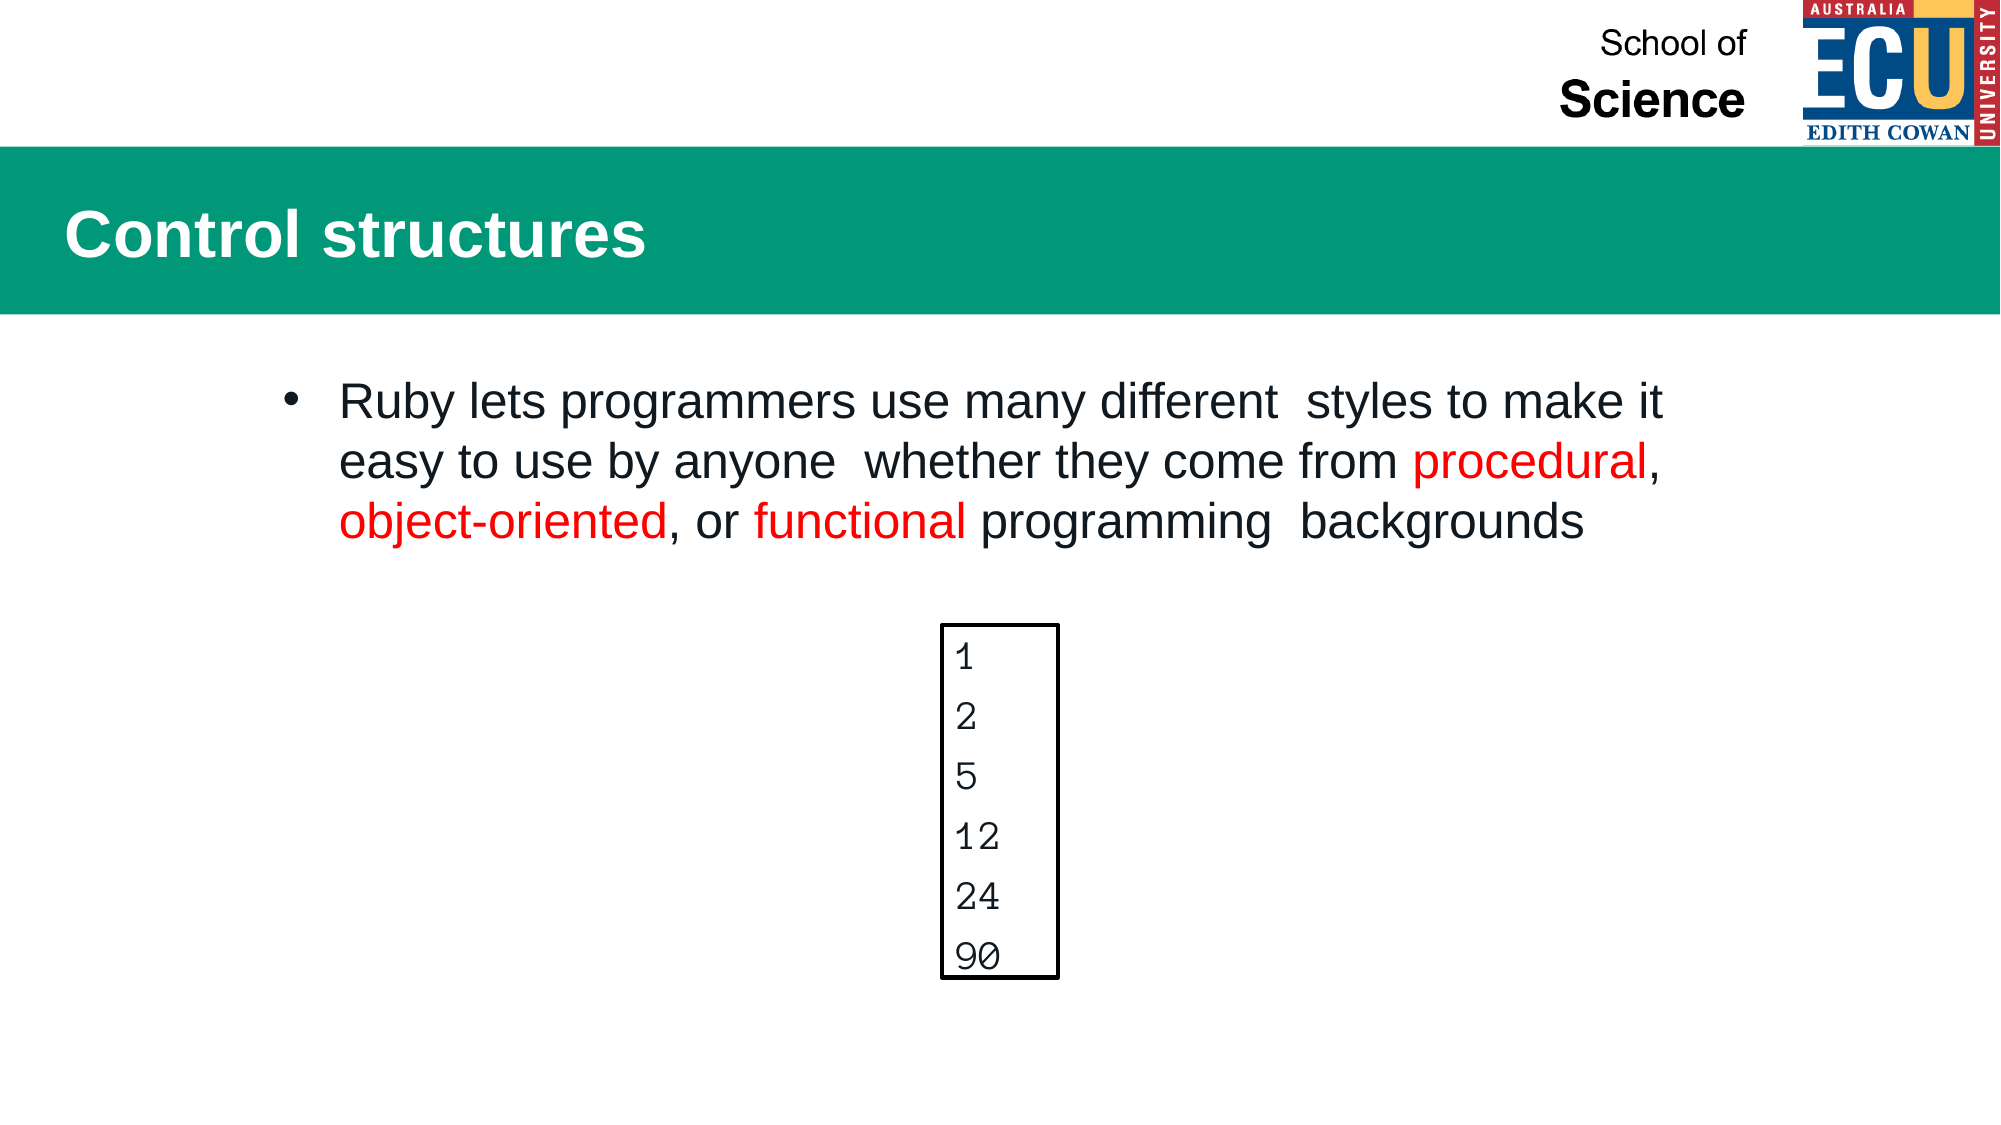

# Control structures
Ruby lets programmers use many different  styles to make it easy to use by anyone  whether they come from procedural, object-oriented, or functional programming  backgrounds
1
2
5
12
24
90